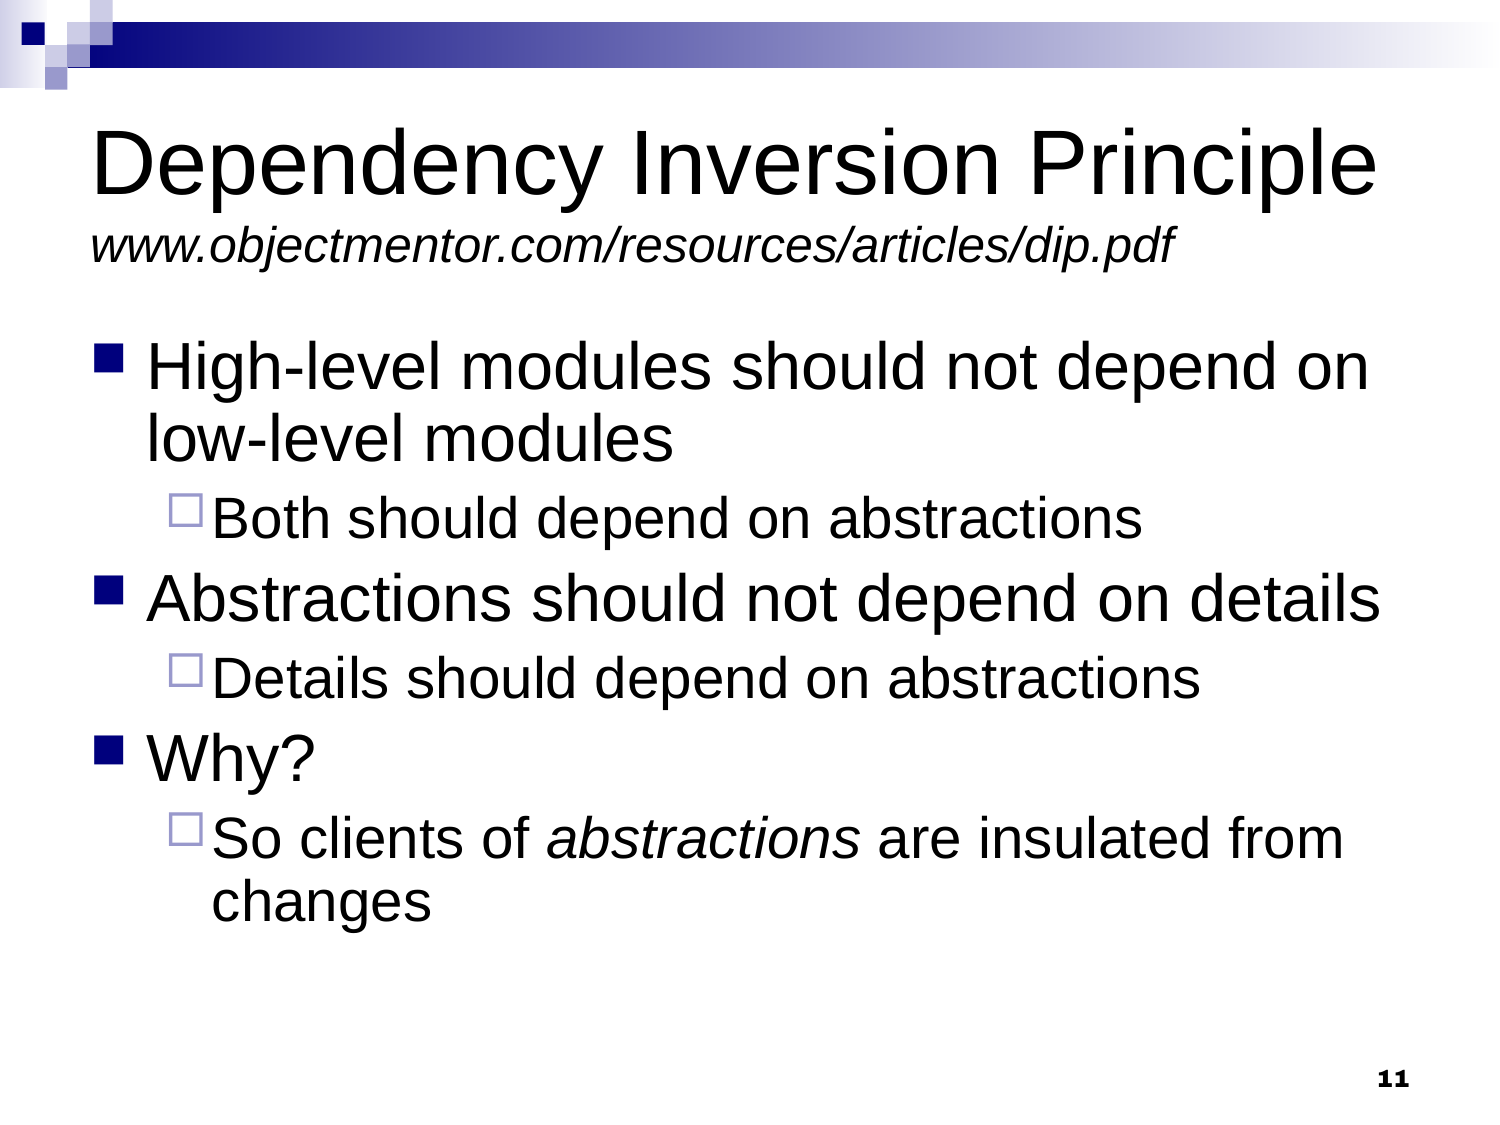

# Dependency Inversion Principle www.objectmentor.com/resources/articles/dip.pdf
High-level modules should not depend on low-level modules
Both should depend on abstractions
Abstractions should not depend on details
Details should depend on abstractions
Why?
So clients of abstractions are insulated from changes
11